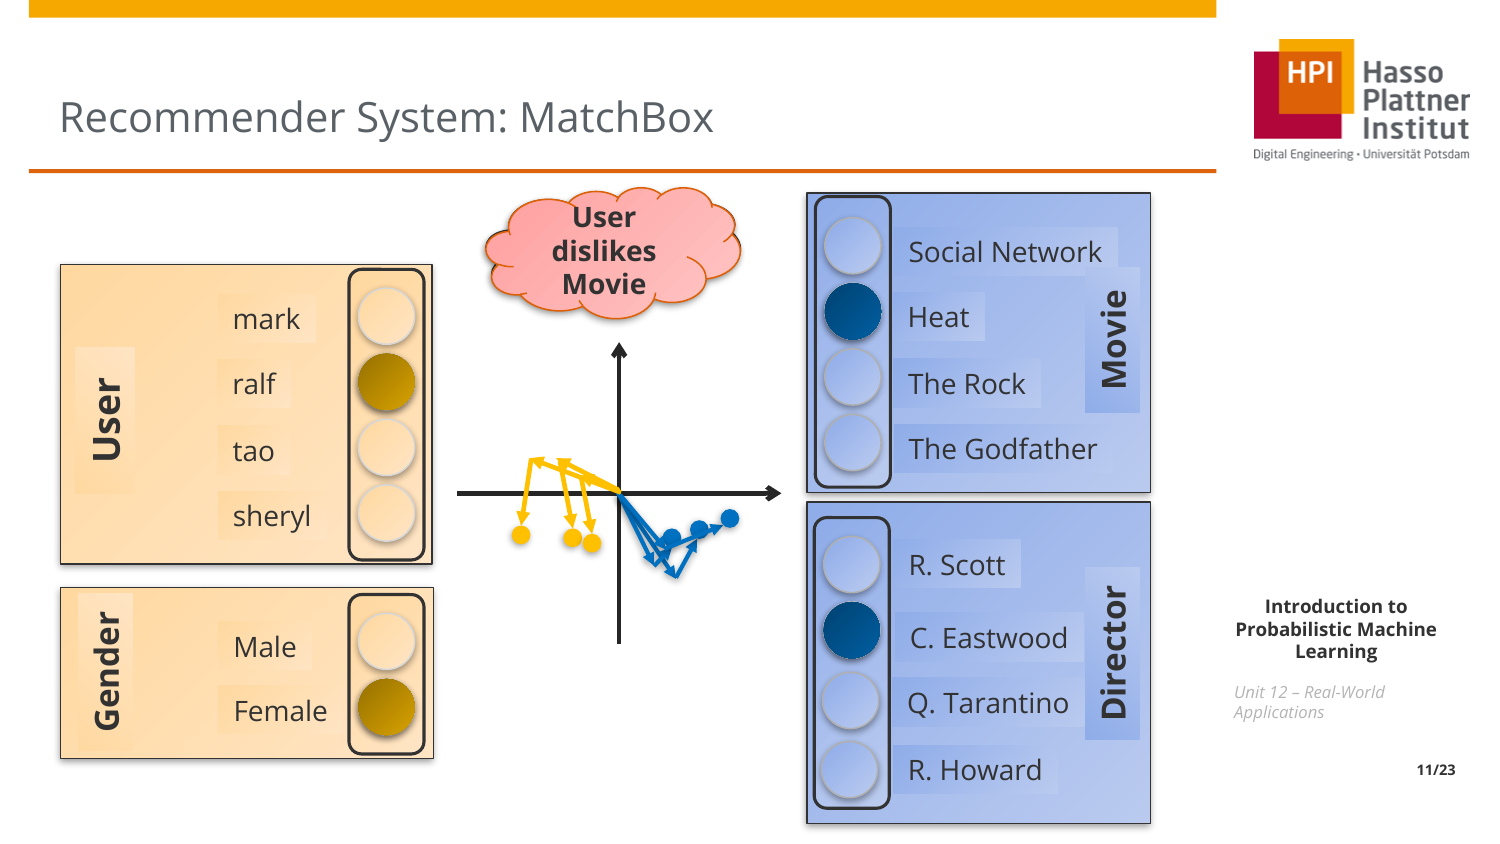

# Recommender System: MatchBox
User dislikes Movie
User
likes
Movie

Social Network

Heat
Movie

The Rock

The Godfather

mark

ralf
User

tao

sheryl

R. Scott

C. Eastwood
Director

Q. Tarantino

R. Howard

Male
Gender

Female